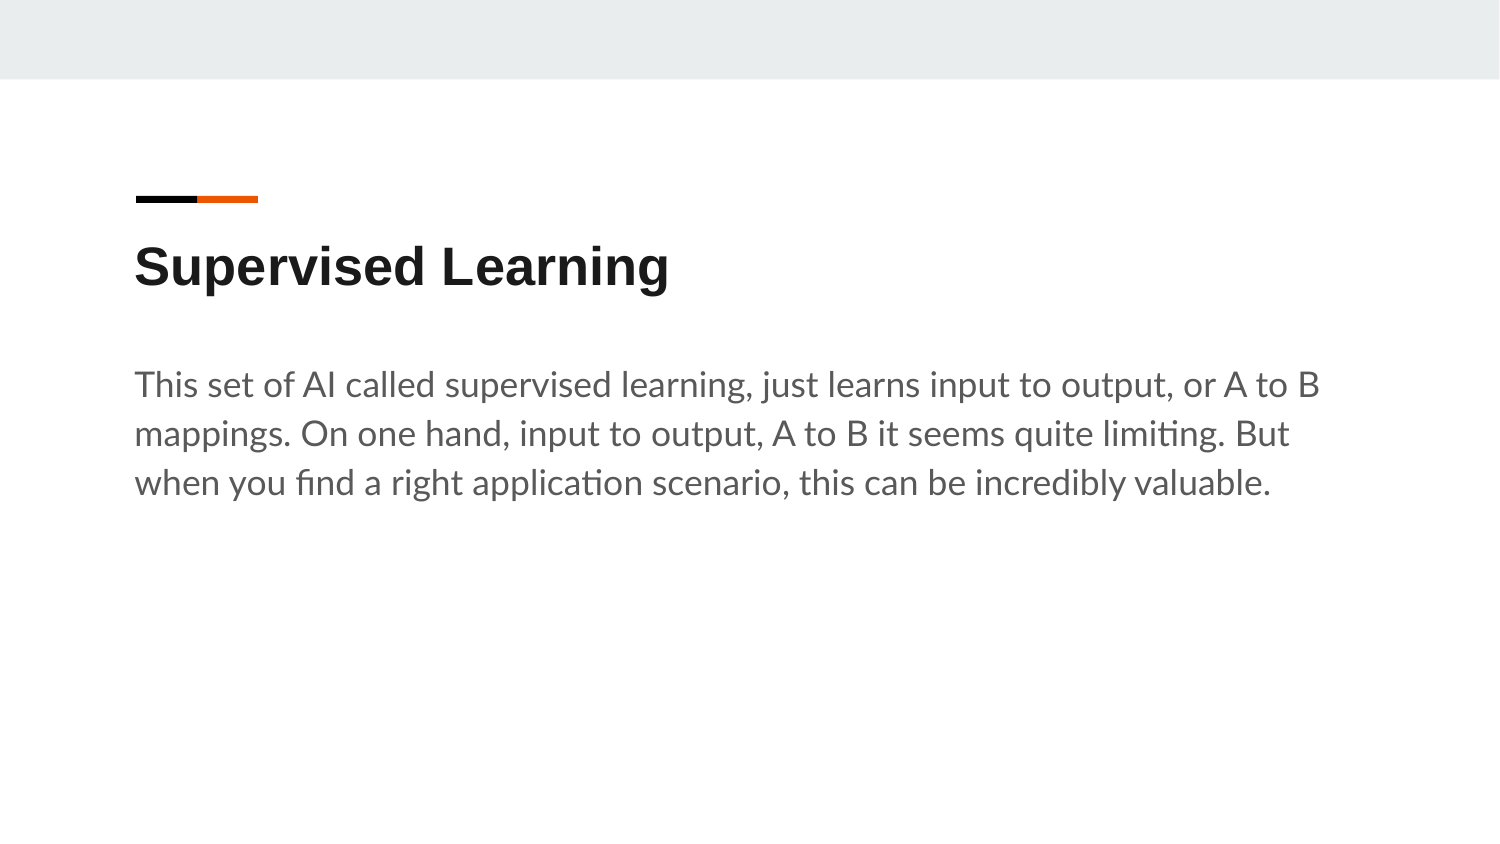

Supervised Learning
This set of AI called supervised learning, just learns input to output, or A to B mappings. On one hand, input to output, A to B it seems quite limiting. But when you find a right application scenario, this can be incredibly valuable.